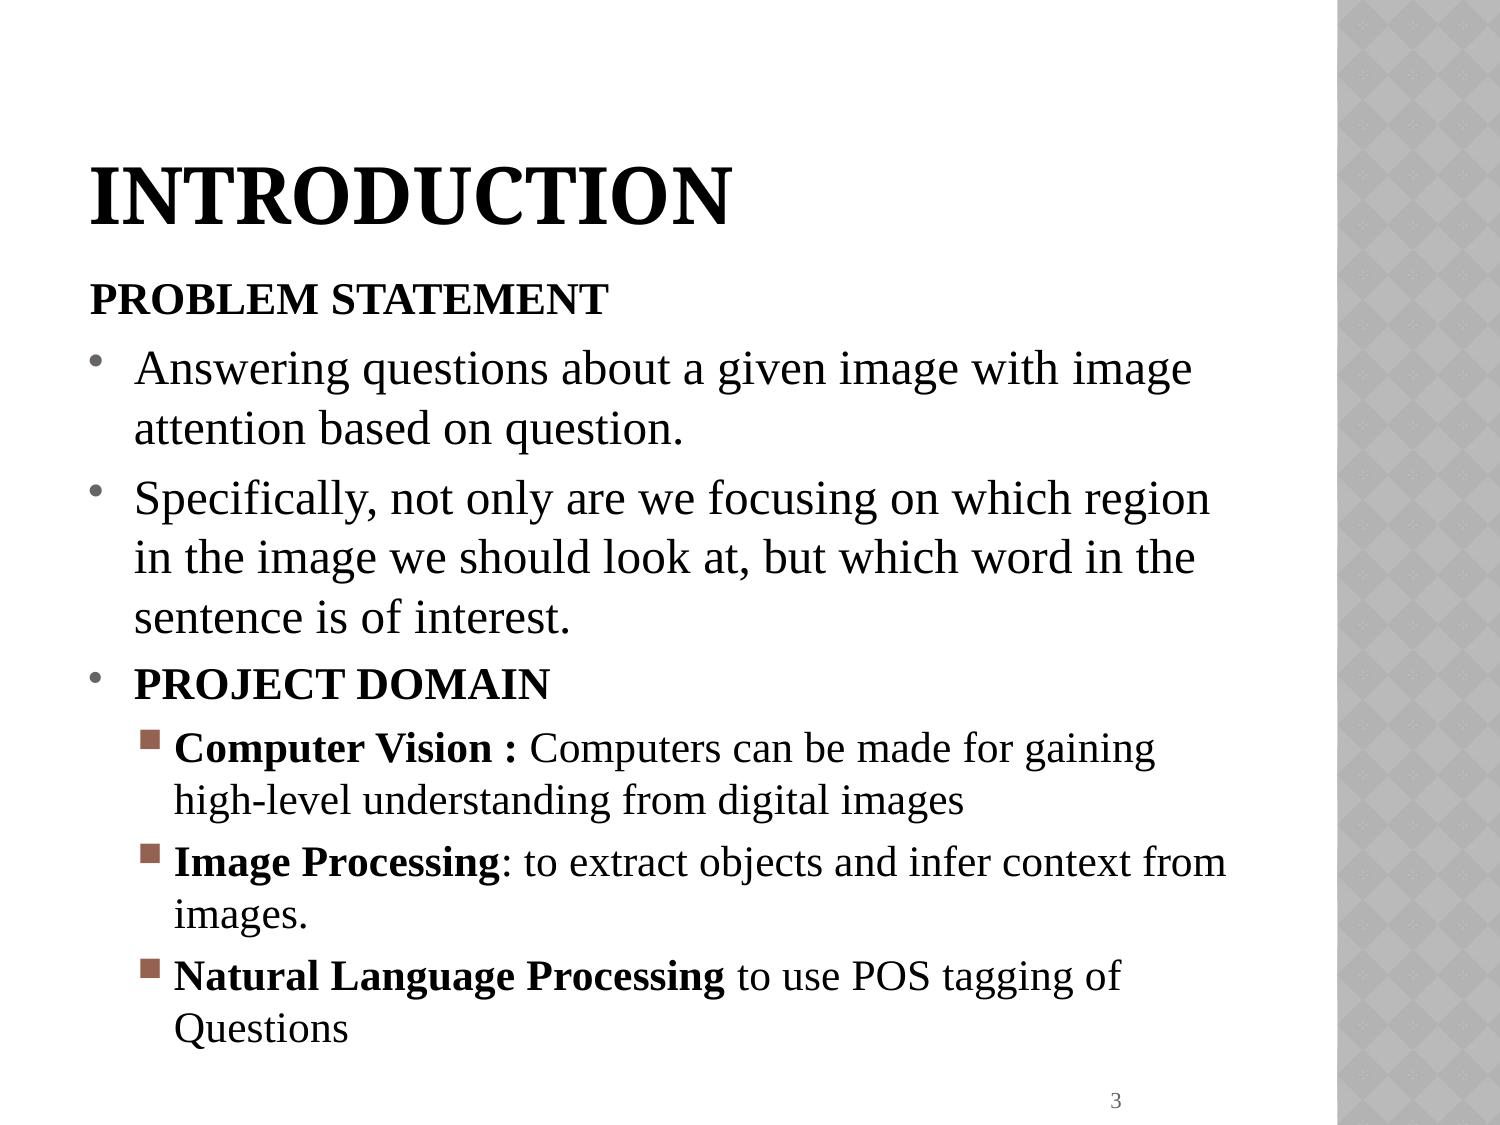

# Introduction

PROBLEM STATEMENT
Answering questions about a given image with image attention based on question.
Specifically, not only are we focusing on which region in the image we should look at, but which word in the sentence is of interest.
PROJECT DOMAIN
Computer Vision : Computers can be made for gaining high-level understanding from digital images
Image Processing: to extract objects and infer context from images.
Natural Language Processing to use POS tagging of Questions
3